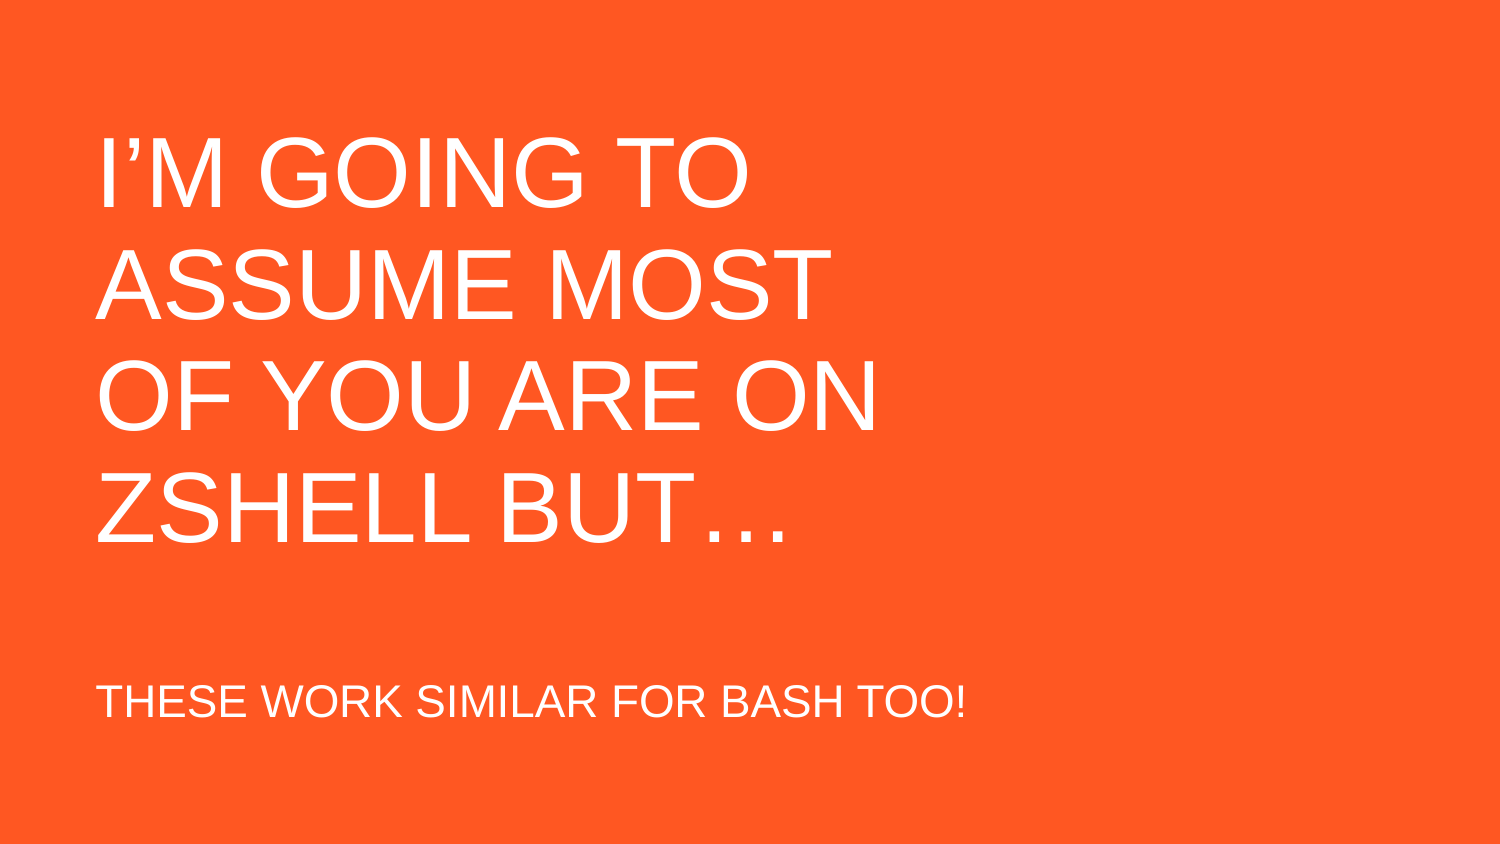

# I’M GOING TO ASSUME MOST OF YOU ARE ON ZSHELL BUT…

THESE WORK SIMILAR FOR BASH TOO!